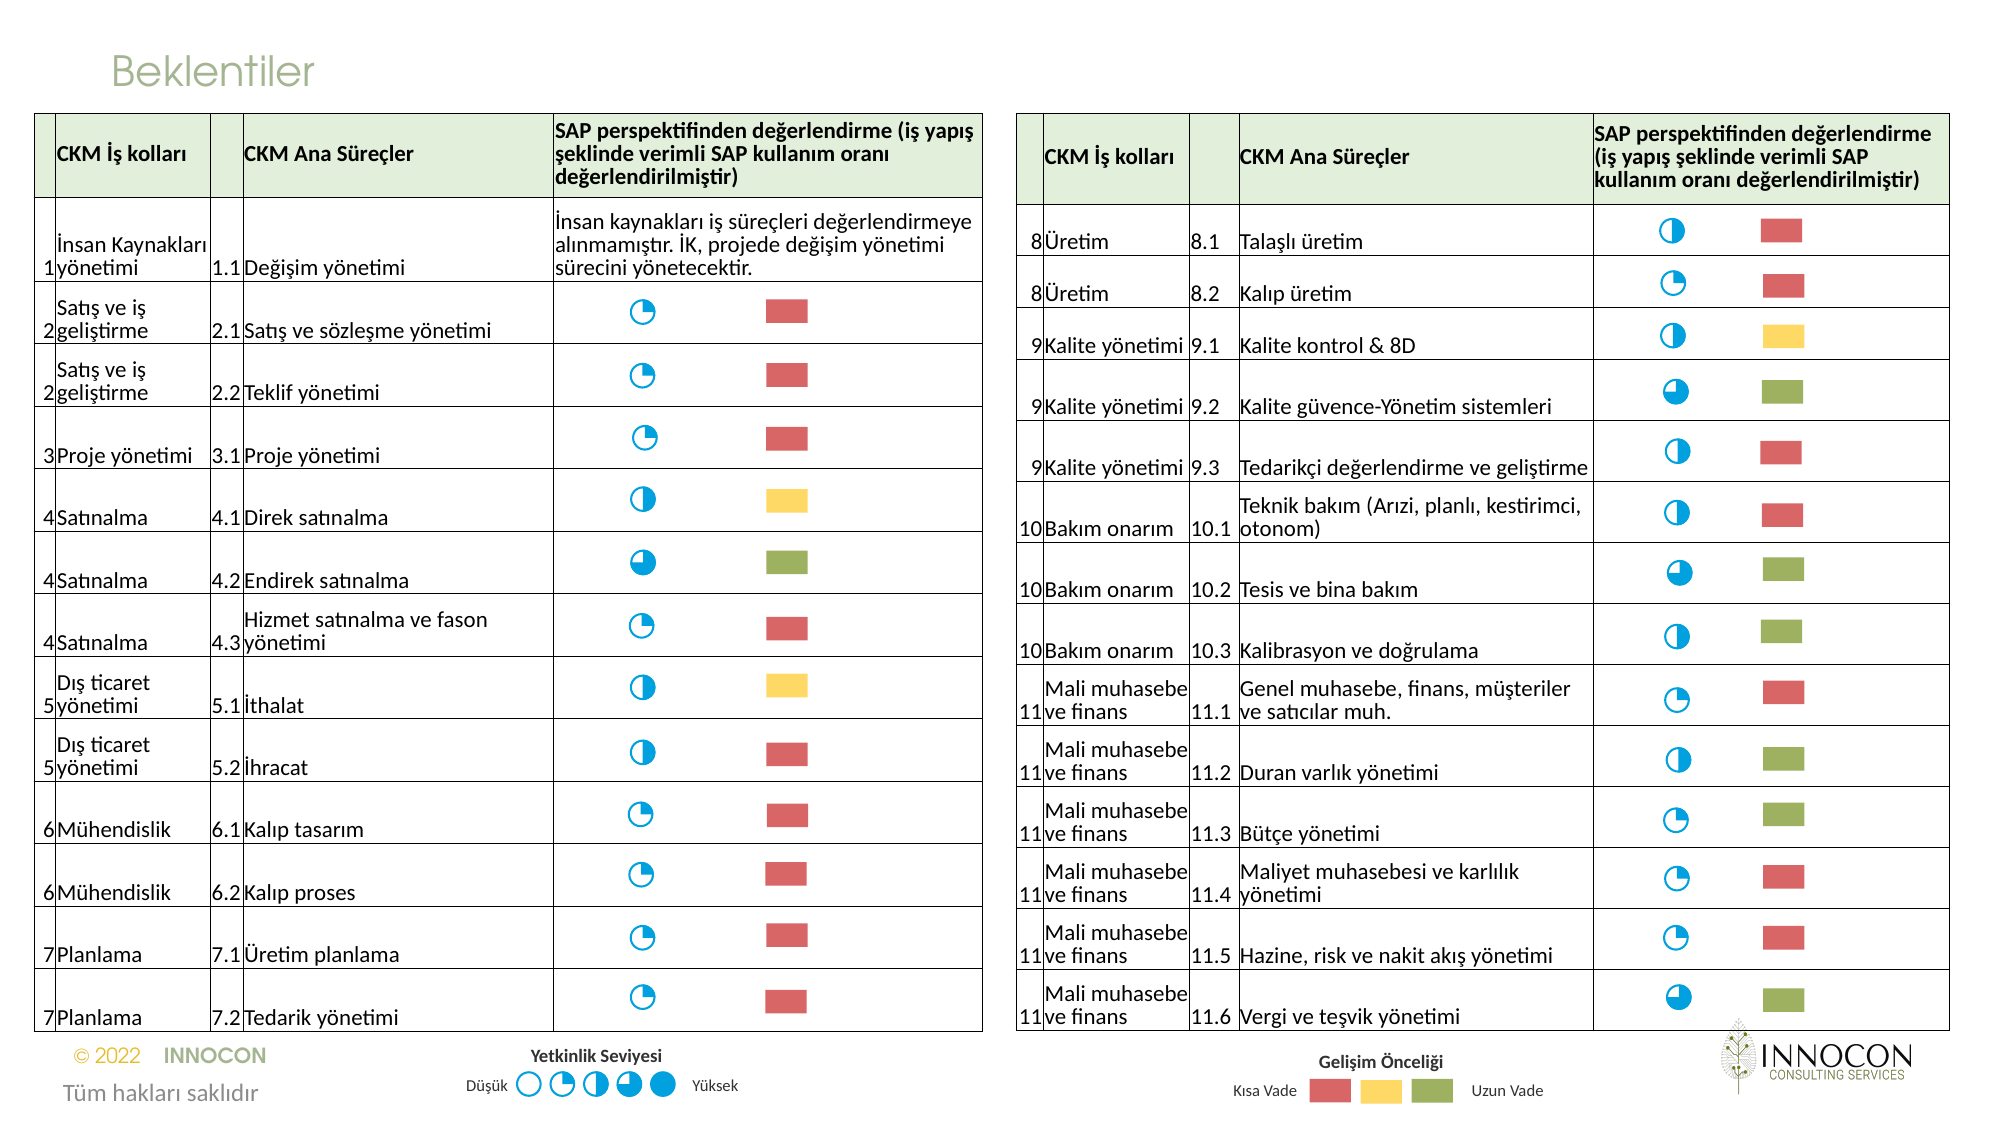

# Beklentiler
|  | CKM İş kolları |  | CKM Ana Süreçler | SAP perspektifinden değerlendirme (iş yapış şeklinde verimli SAP kullanım oranı değerlendirilmiştir) |
| --- | --- | --- | --- | --- |
| 8 | Üretim | 8.1 | Talaşlı üretim |  |
| 8 | Üretim | 8.2 | Kalıp üretim |  |
| 9 | Kalite yönetimi | 9.1 | Kalite kontrol & 8D |  |
| 9 | Kalite yönetimi | 9.2 | Kalite güvence-Yönetim sistemleri |  |
| 9 | Kalite yönetimi | 9.3 | Tedarikçi değerlendirme ve geliştirme |  |
| 10 | Bakım onarım | 10.1 | Teknik bakım (Arızi, planlı, kestirimci, otonom) |  |
| 10 | Bakım onarım | 10.2 | Tesis ve bina bakım |  |
| 10 | Bakım onarım | 10.3 | Kalibrasyon ve doğrulama |  |
| 11 | Mali muhasebe ve finans | 11.1 | Genel muhasebe, finans, müşteriler ve satıcılar muh. |  |
| 11 | Mali muhasebe ve finans | 11.2 | Duran varlık yönetimi |  |
| 11 | Mali muhasebe ve finans | 11.3 | Bütçe yönetimi |  |
| 11 | Mali muhasebe ve finans | 11.4 | Maliyet muhasebesi ve karlılık yönetimi |  |
| 11 | Mali muhasebe ve finans | 11.5 | Hazine, risk ve nakit akış yönetimi |  |
| 11 | Mali muhasebe ve finans | 11.6 | Vergi ve teşvik yönetimi |  |
|  | CKM İş kolları |  | CKM Ana Süreçler | SAP perspektifinden değerlendirme (iş yapış şeklinde verimli SAP kullanım oranı değerlendirilmiştir) |
| --- | --- | --- | --- | --- |
| 1 | İnsan Kaynakları yönetimi | 1.1 | Değişim yönetimi | İnsan kaynakları iş süreçleri değerlendirmeye alınmamıştır. İK, projede değişim yönetimi sürecini yönetecektir. |
| 2 | Satış ve iş geliştirme | 2.1 | Satış ve sözleşme yönetimi |  |
| 2 | Satış ve iş geliştirme | 2.2 | Teklif yönetimi |  |
| 3 | Proje yönetimi | 3.1 | Proje yönetimi |  |
| 4 | Satınalma | 4.1 | Direk satınalma |  |
| 4 | Satınalma | 4.2 | Endirek satınalma |  |
| 4 | Satınalma | 4.3 | Hizmet satınalma ve fason yönetimi |  |
| 5 | Dış ticaret yönetimi | 5.1 | İthalat |  |
| 5 | Dış ticaret yönetimi | 5.2 | İhracat |  |
| 6 | Mühendislik | 6.1 | Kalıp tasarım |  |
| 6 | Mühendislik | 6.2 | Kalıp proses |  |
| 7 | Planlama | 7.1 | Üretim planlama |  |
| 7 | Planlama | 7.2 | Tedarik yönetimi |  |

Yetkinlik Seviyesi
Gelişim Önceliği

Düşük
Yüksek

Kısa Vade
Uzun Vade